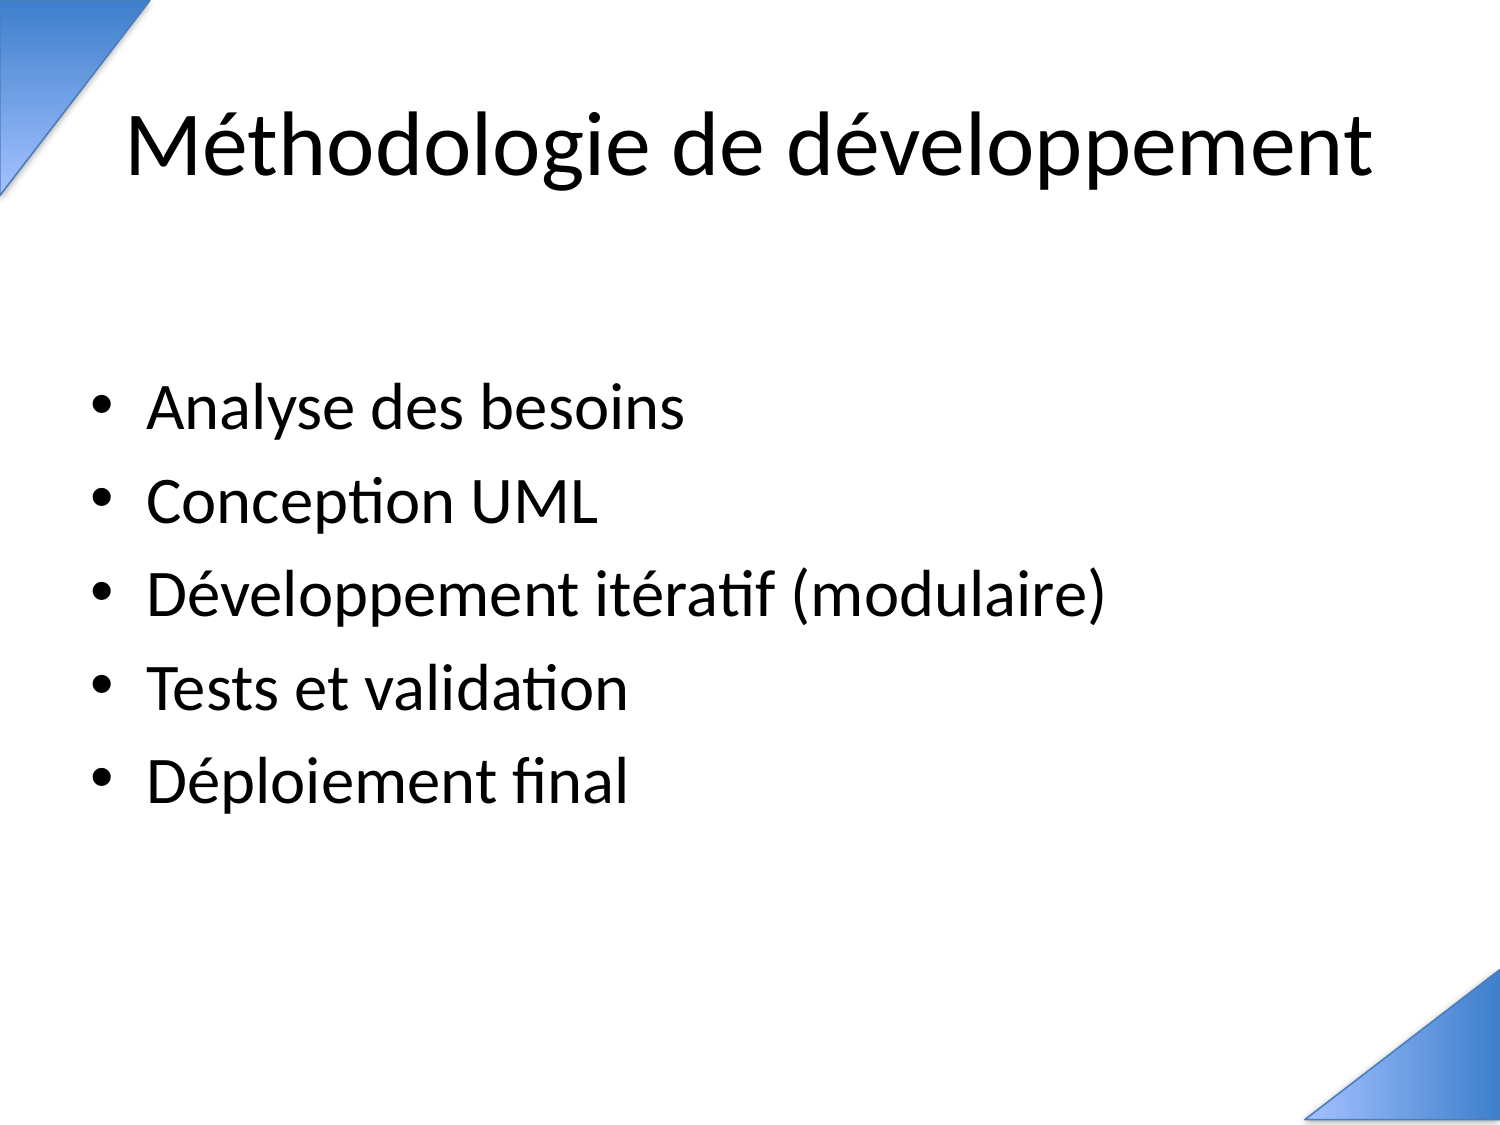

# Méthodologie de développement

Analyse des besoins
Conception UML
Développement itératif (modulaire)
Tests et validation
Déploiement final